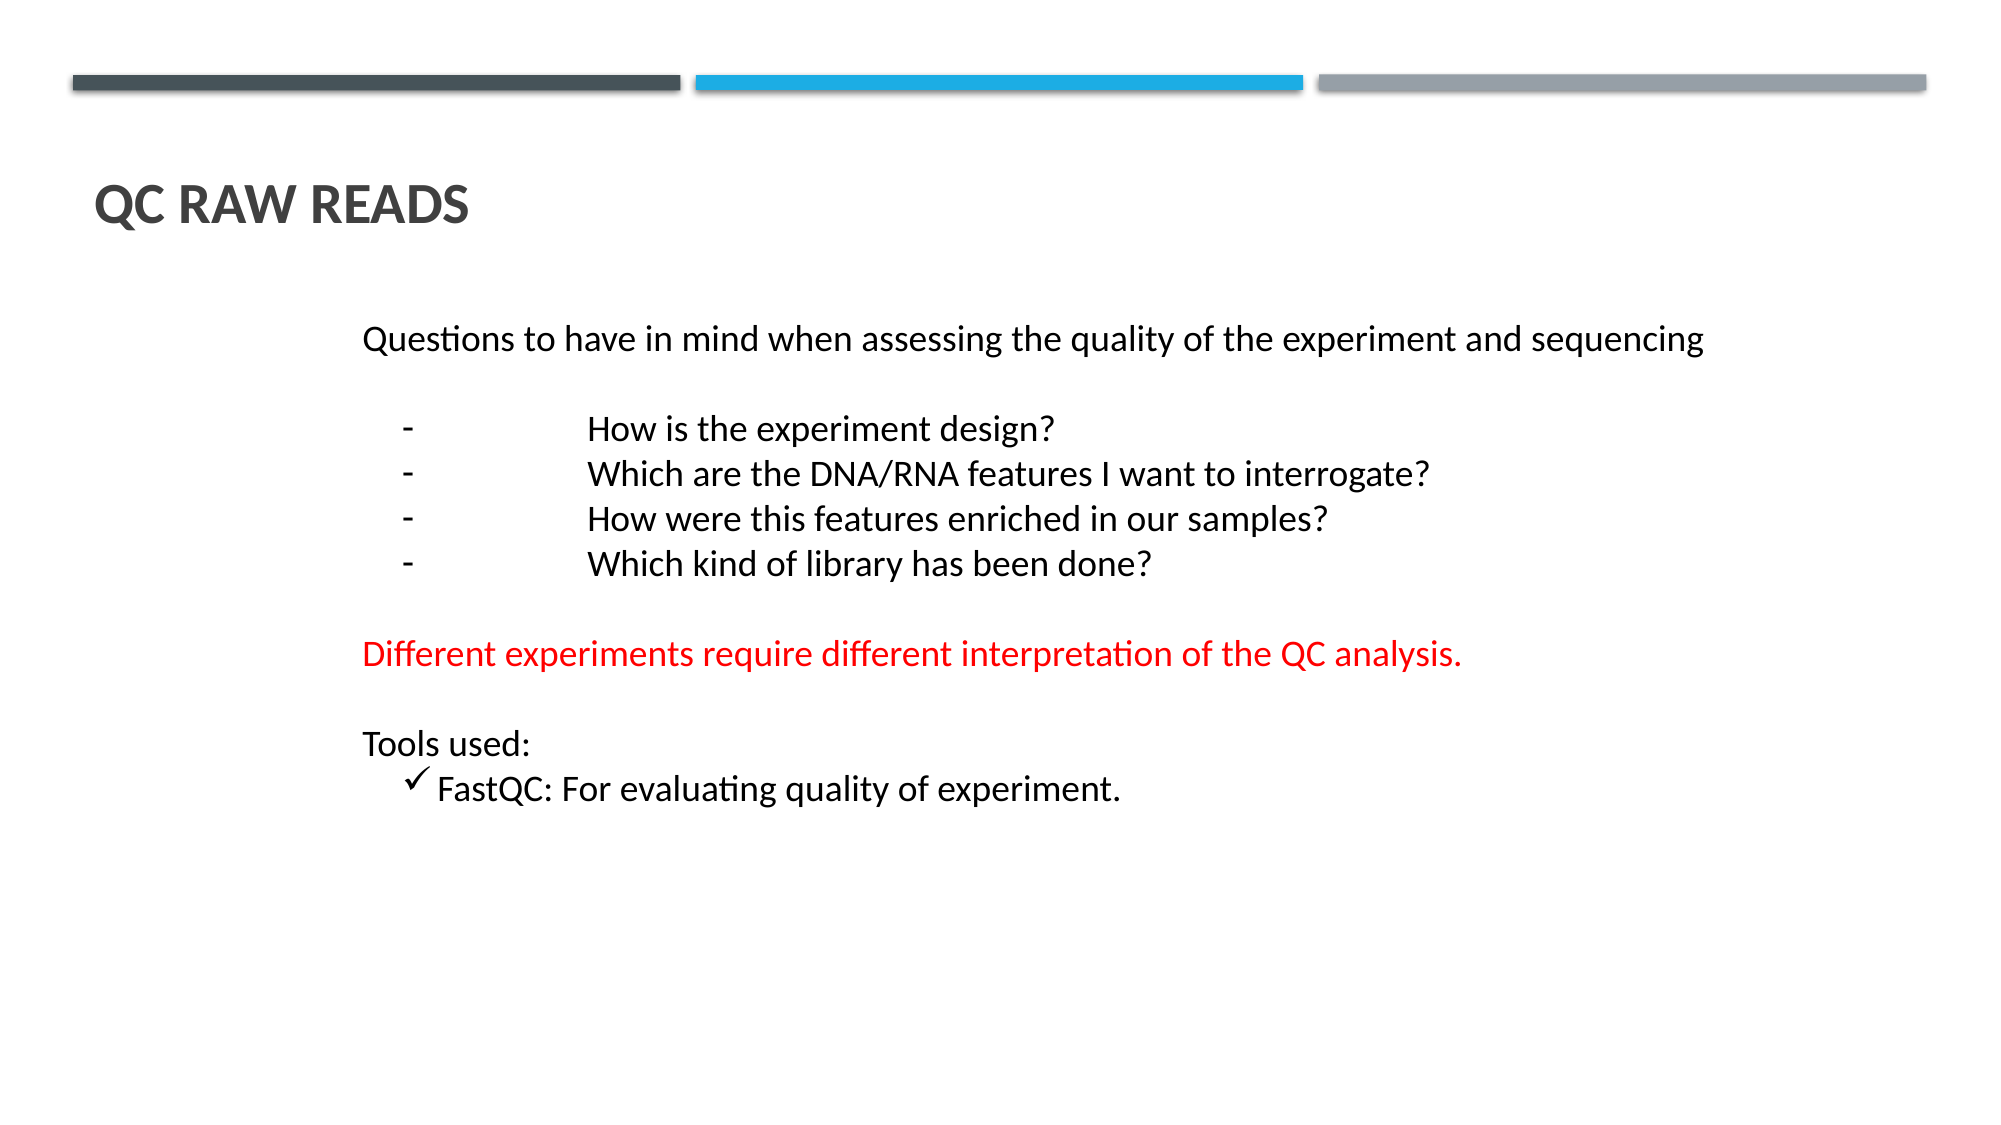

# QC Raw Reads
Questions to have in mind when assessing the quality of the experiment and sequencing

	How is the experiment design?
	Which are the DNA/RNA features I want to interrogate?
	How were this features enriched in our samples?
	Which kind of library has been done?

Different experiments require different interpretation of the QC analysis.

Tools used:
FastQC: For evaluating quality of experiment.